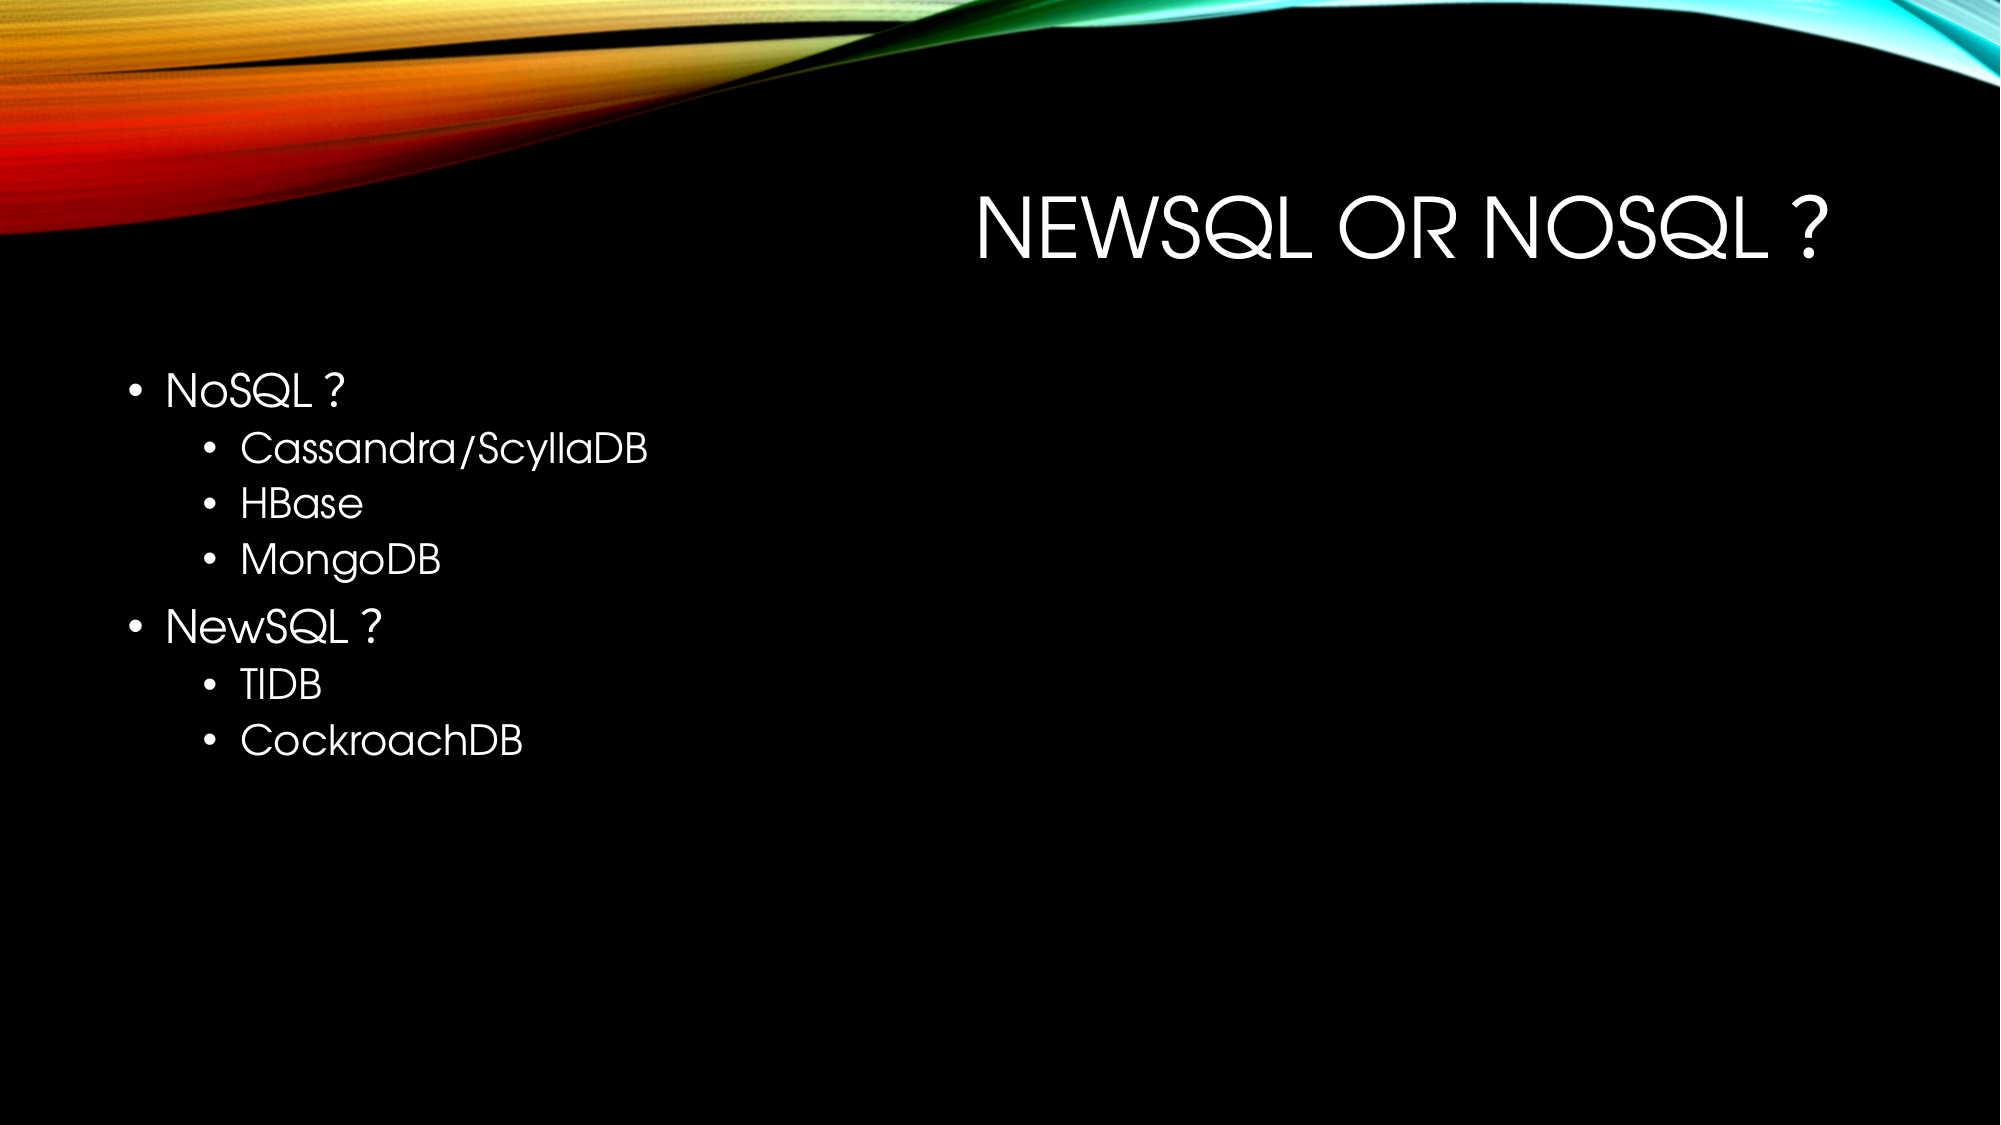

# newsql or nosql？
NoSQL？
Cassandra/ScyllaDB
HBase
MongoDB
NewSQL？
TIDB
CockroachDB